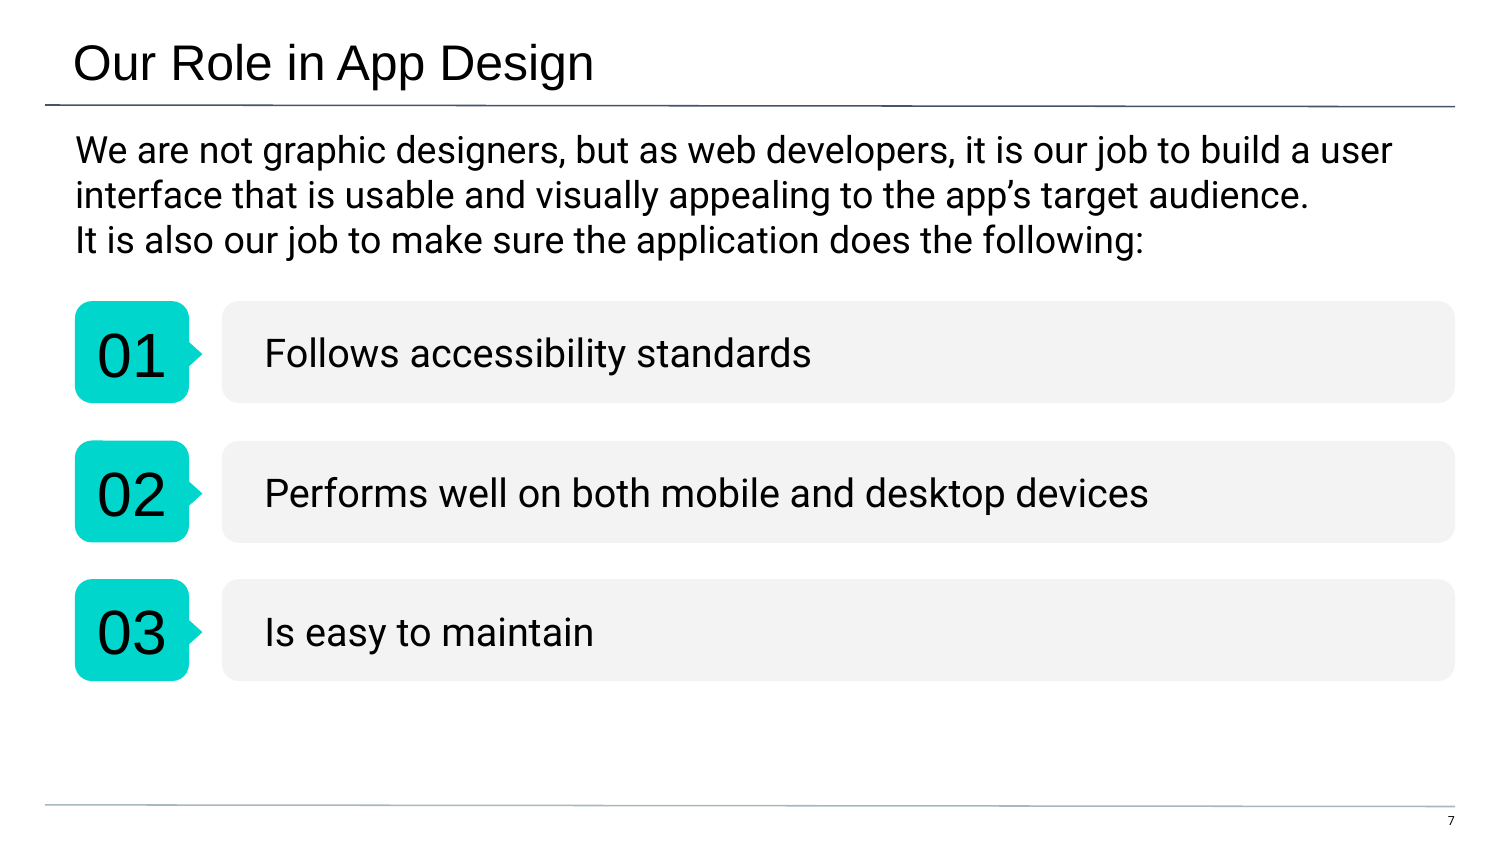

# Our Role in App Design

We are not graphic designers, but as web developers, it is our job to build a user interface that is usable and visually appealing to the app’s target audience.
It is also our job to make sure the application does the following:
01

Follows accessibility standards
02

Performs well on both mobile and desktop devices
03

Is easy to maintain